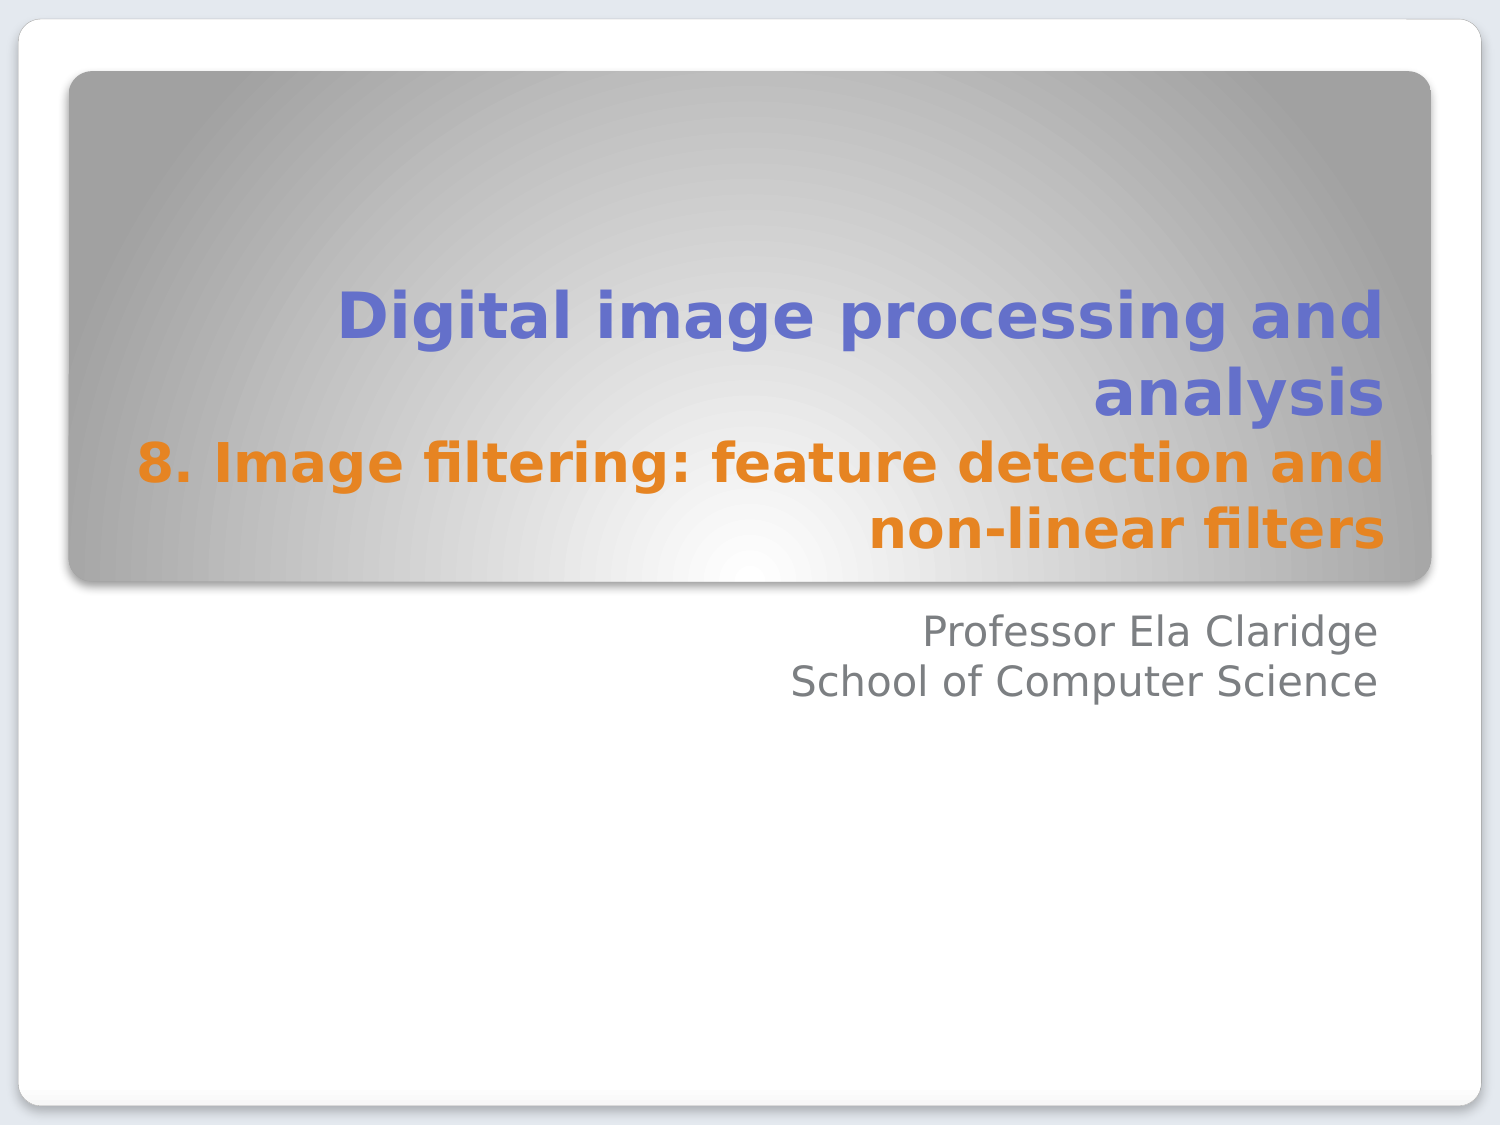

# Digital image processing and analysis 8. Image filtering: feature detection and non-linear filters
Professor Ela Claridge
School of Computer Science